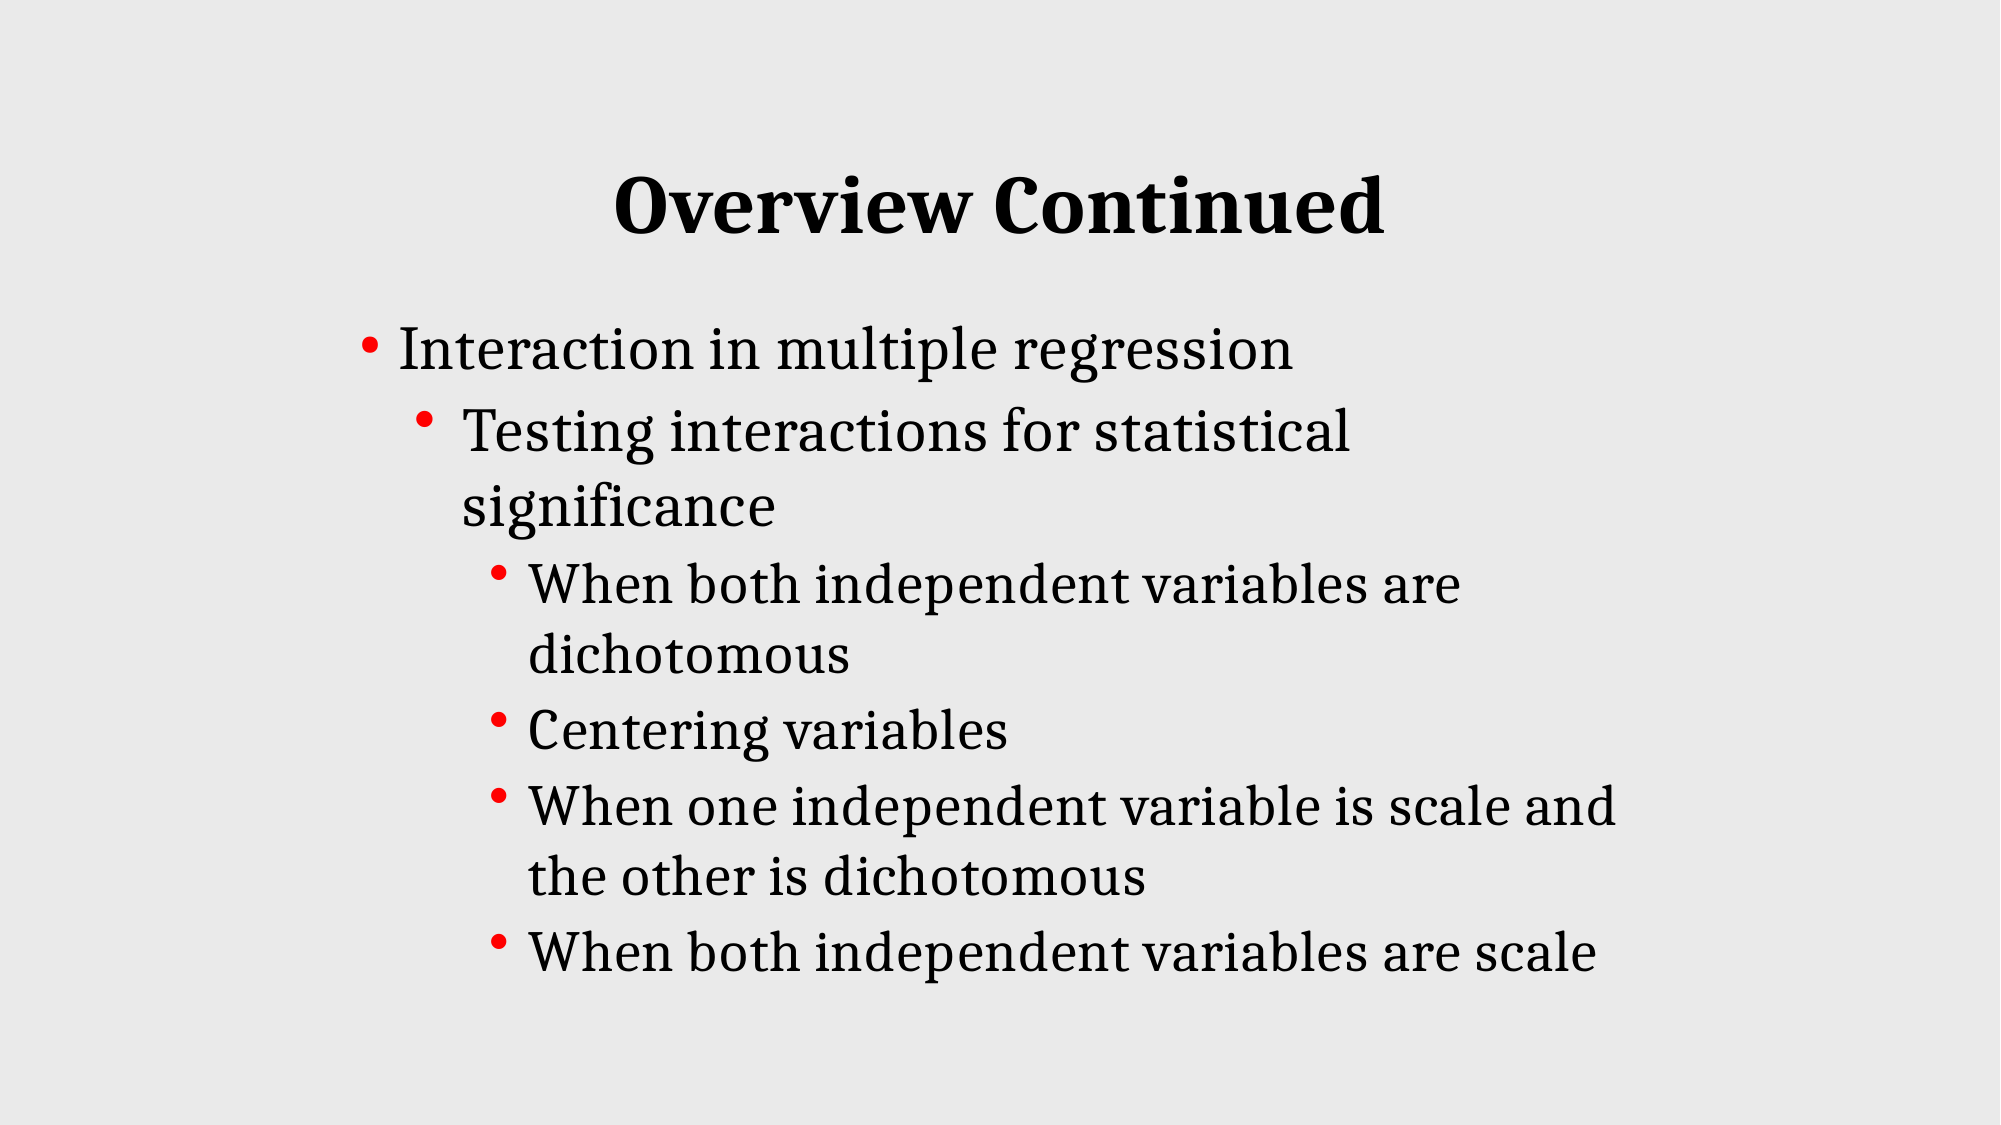

Overview Continued
Interaction in multiple regression
Testing interactions for statistical significance
When both independent variables are dichotomous
Centering variables
When one independent variable is scale and the other is dichotomous
When both independent variables are scale